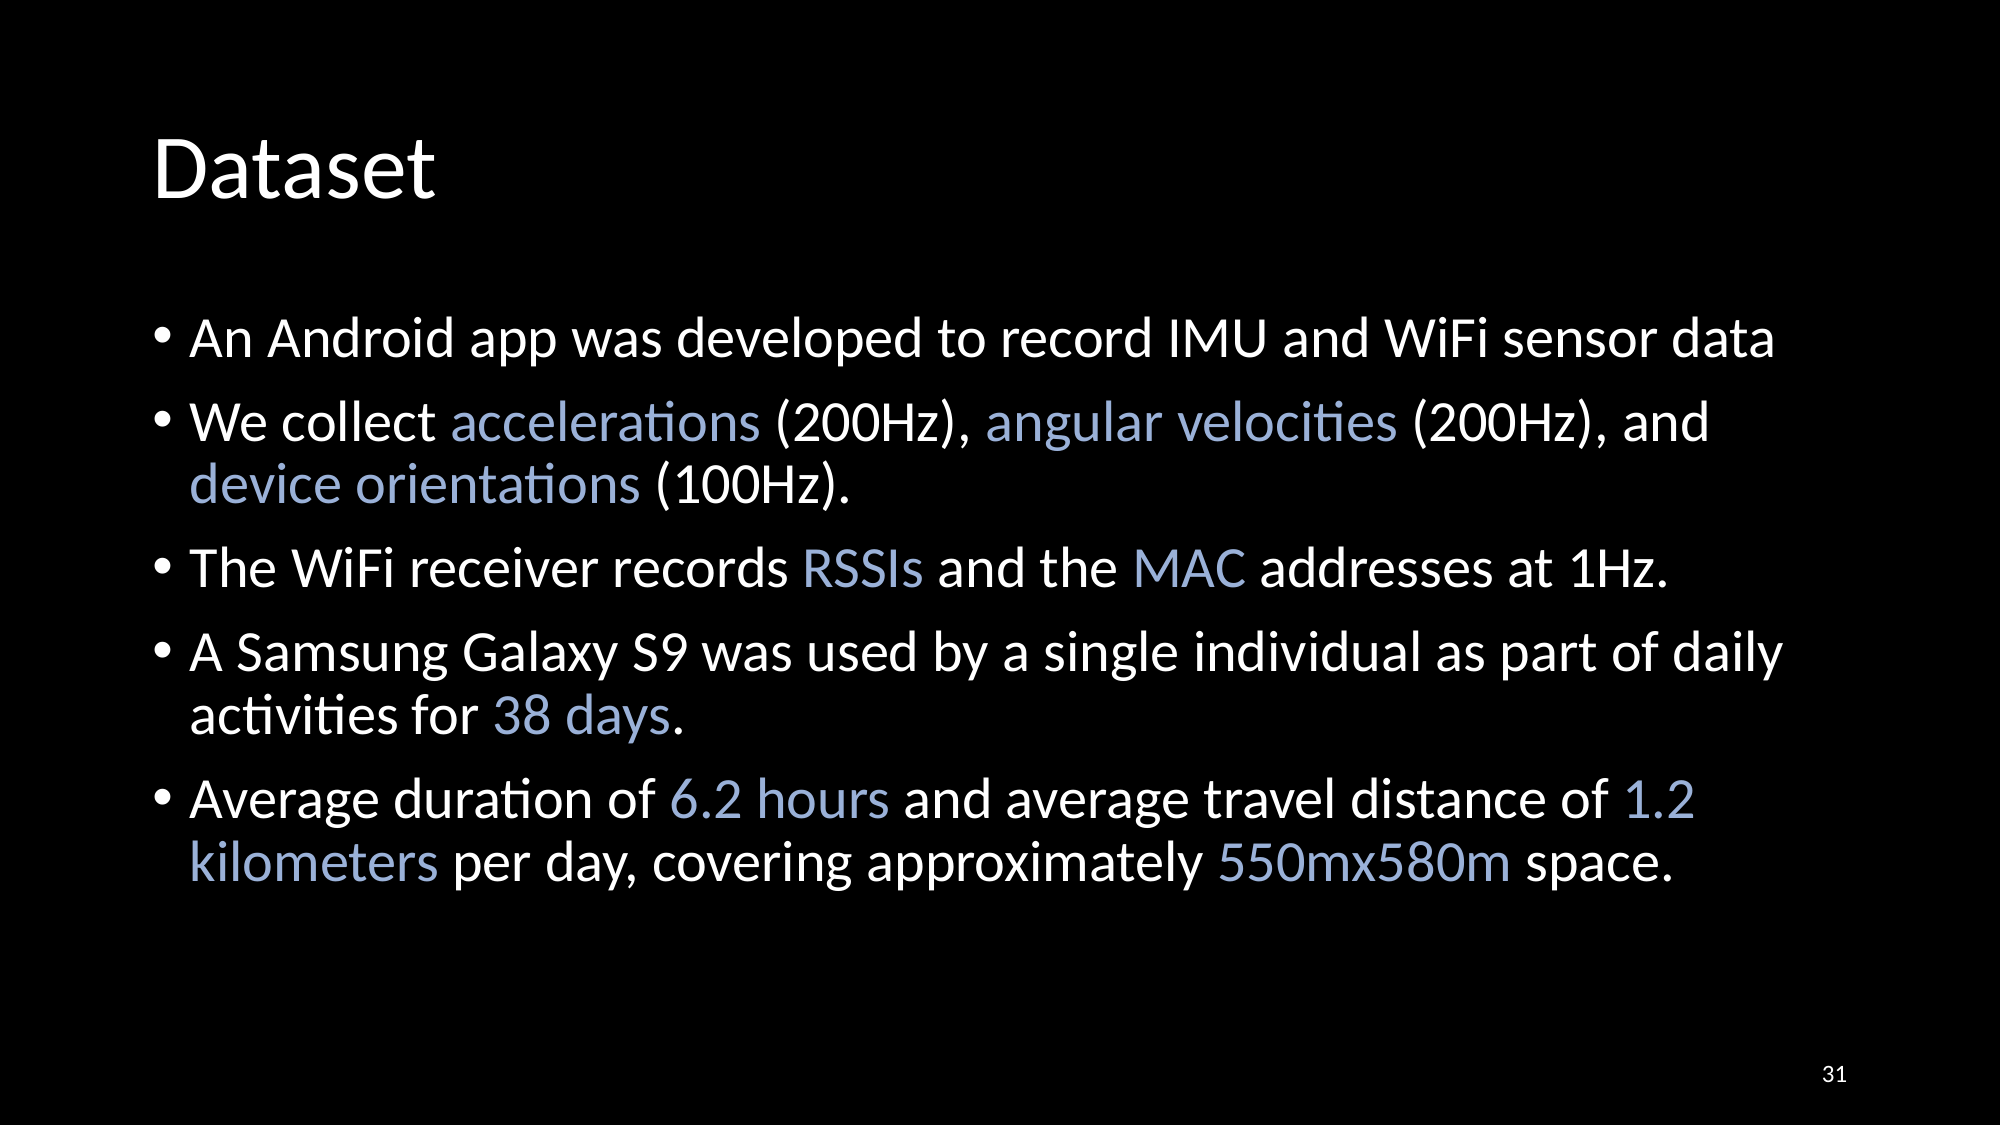

# Dataset
An Android app was developed to record IMU and WiFi sensor data
We collect accelerations (200Hz), angular velocities (200Hz), and device orientations (100Hz).
The WiFi receiver records RSSIs and the MAC addresses at 1Hz.
A Samsung Galaxy S9 was used by a single individual as part of daily activities for 38 days.
Average duration of 6.2 hours and average travel distance of 1.2 kilometers per day, covering approximately 550mx580m space.

31